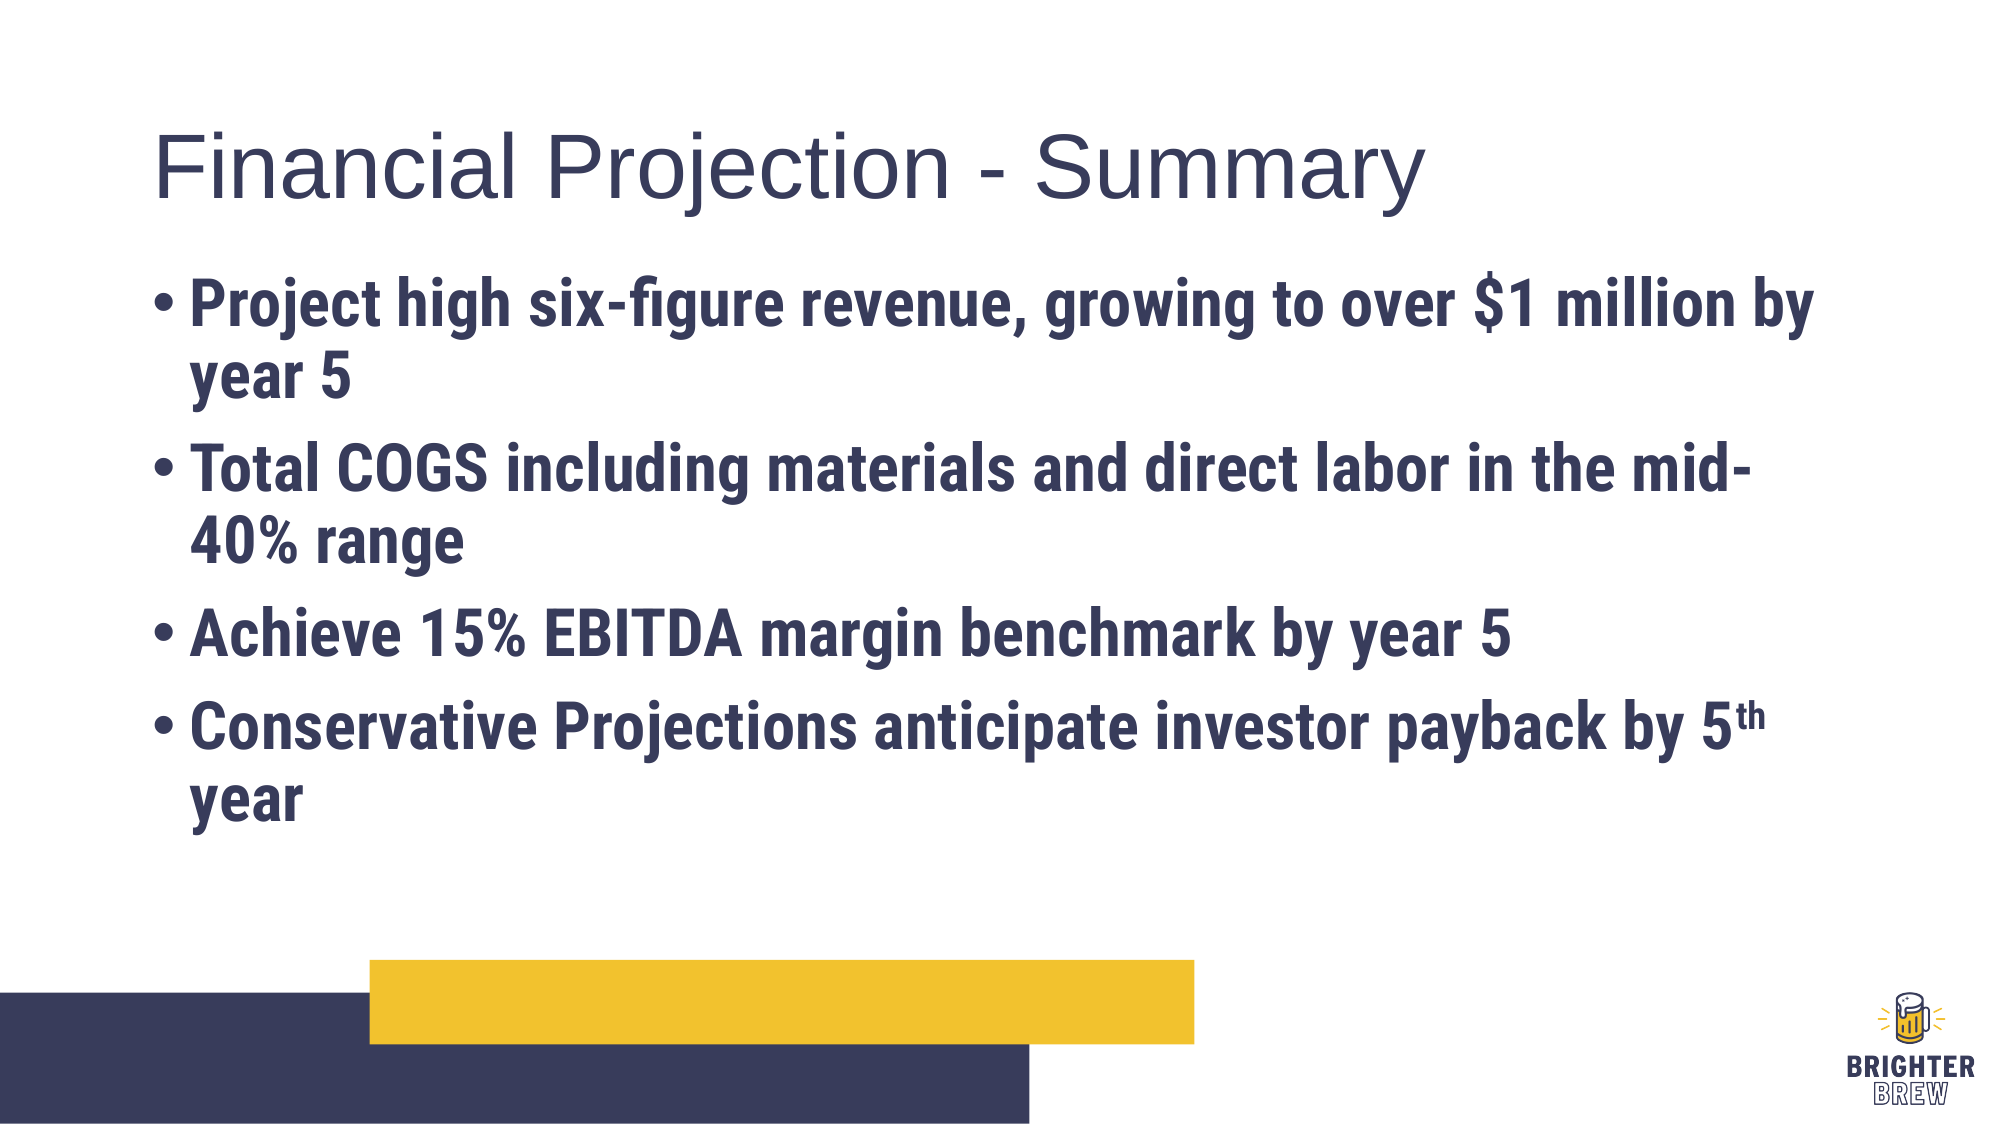

# Financial Projection - Summary
Project high six-figure revenue, growing to over $1 million by year 5
Total COGS including materials and direct labor in the mid-40% range
Achieve 15% EBITDA margin benchmark by year 5
Conservative Projections anticipate investor payback by 5th year